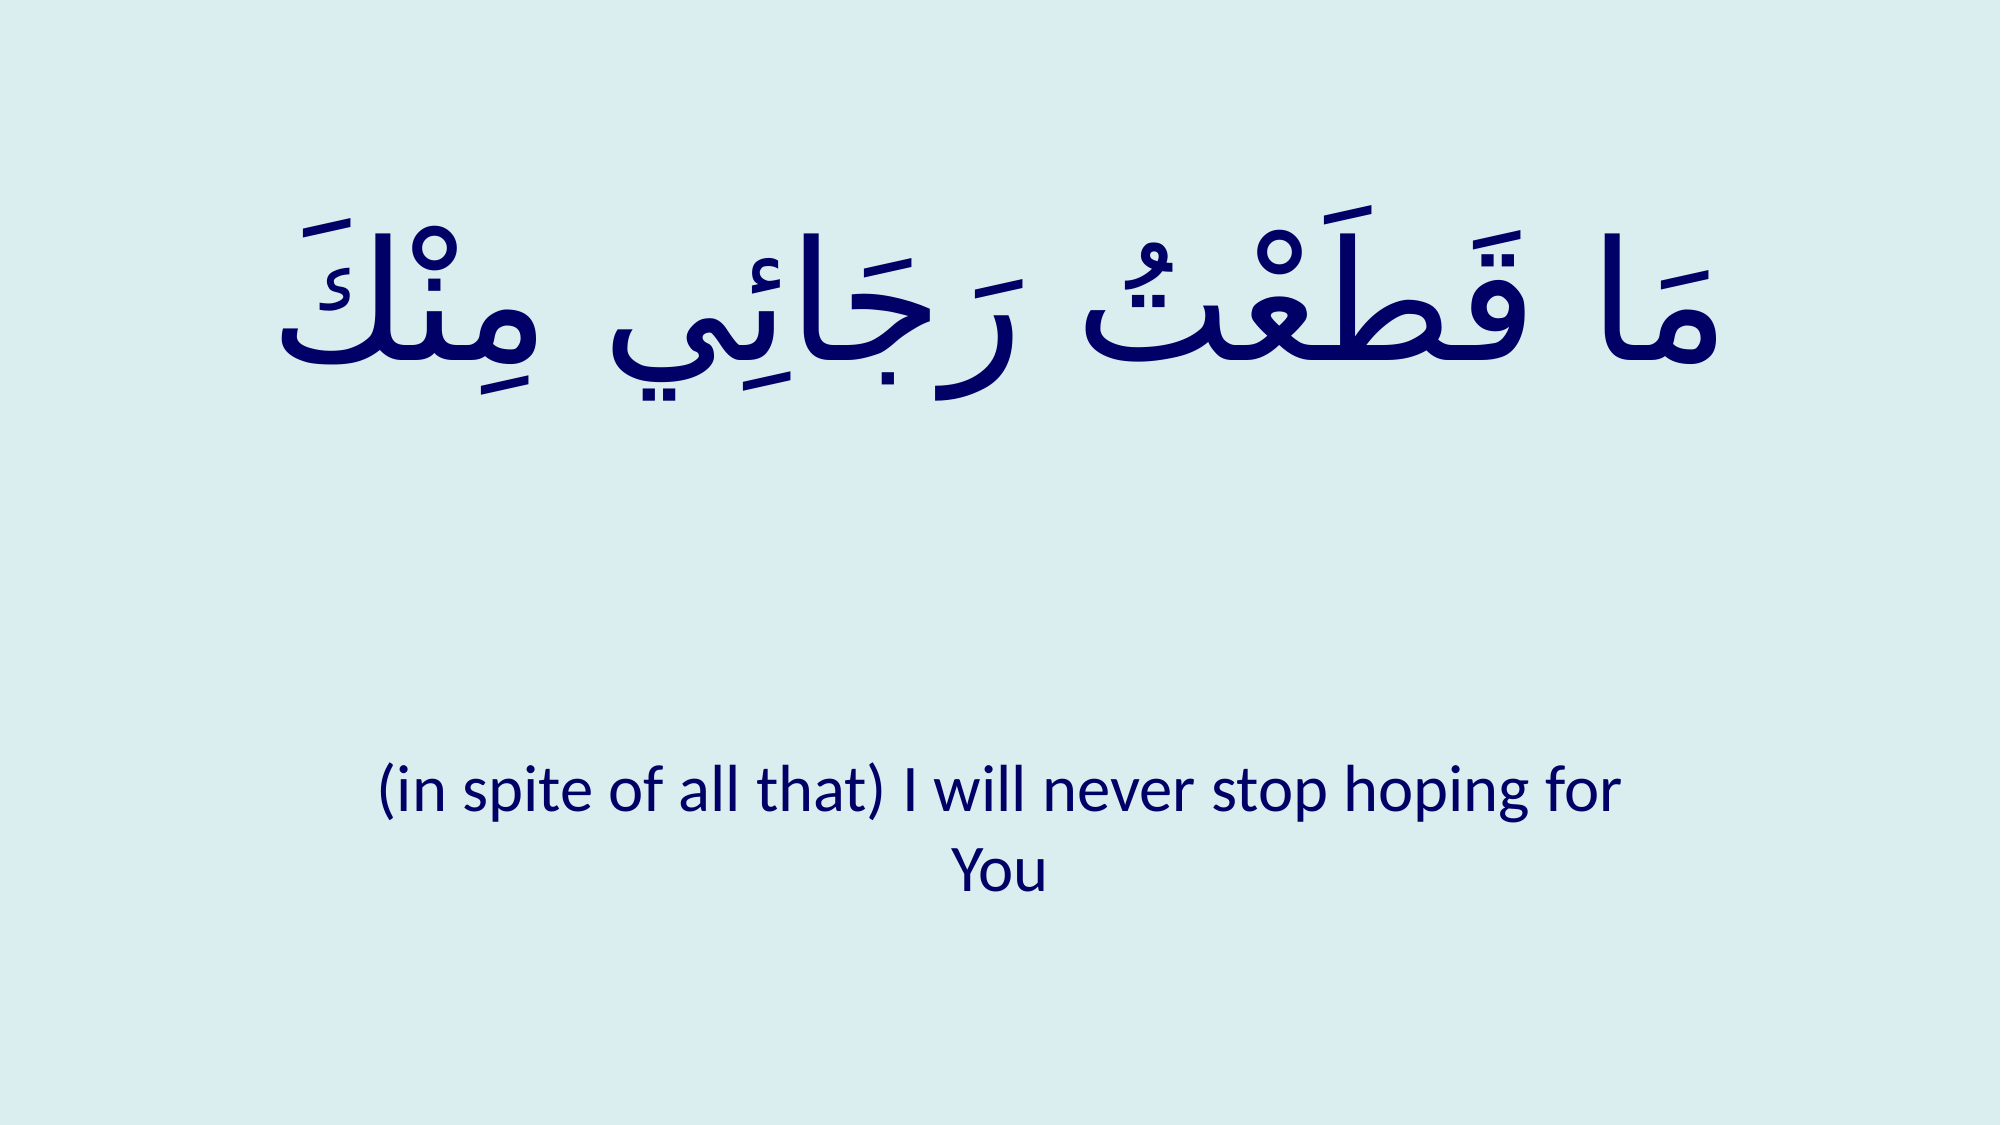

# مَا قَطَعْتُ رَجَائِي مِنْكَ
(in spite of all that) I will never stop hoping for You